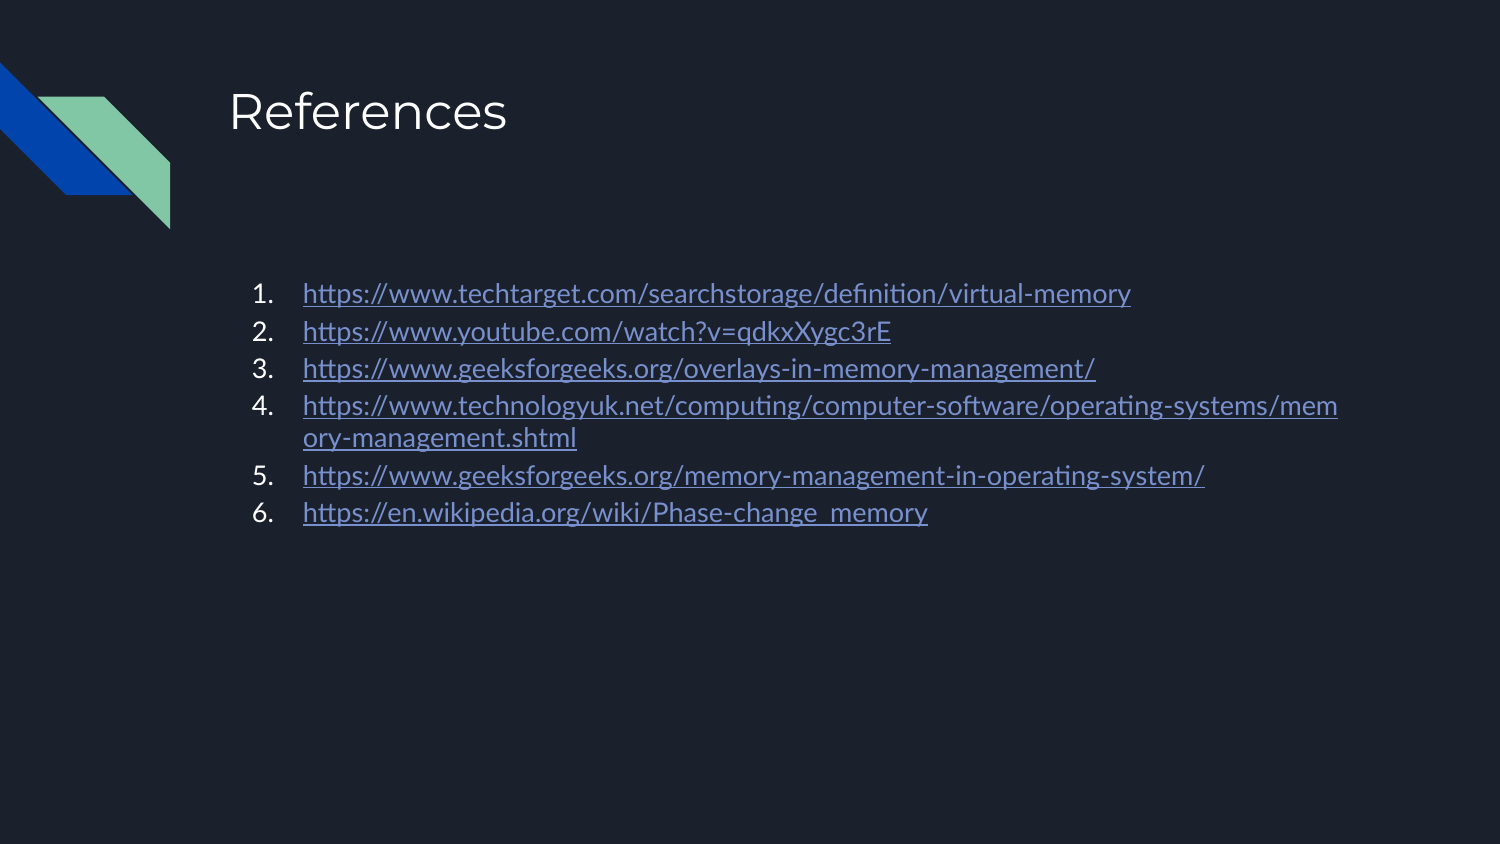

# References
https://www.techtarget.com/searchstorage/definition/virtual-memory
https://www.youtube.com/watch?v=qdkxXygc3rE
https://www.geeksforgeeks.org/overlays-in-memory-management/
https://www.technologyuk.net/computing/computer-software/operating-systems/memory-management.shtml
https://www.geeksforgeeks.org/memory-management-in-operating-system/
https://en.wikipedia.org/wiki/Phase-change_memory